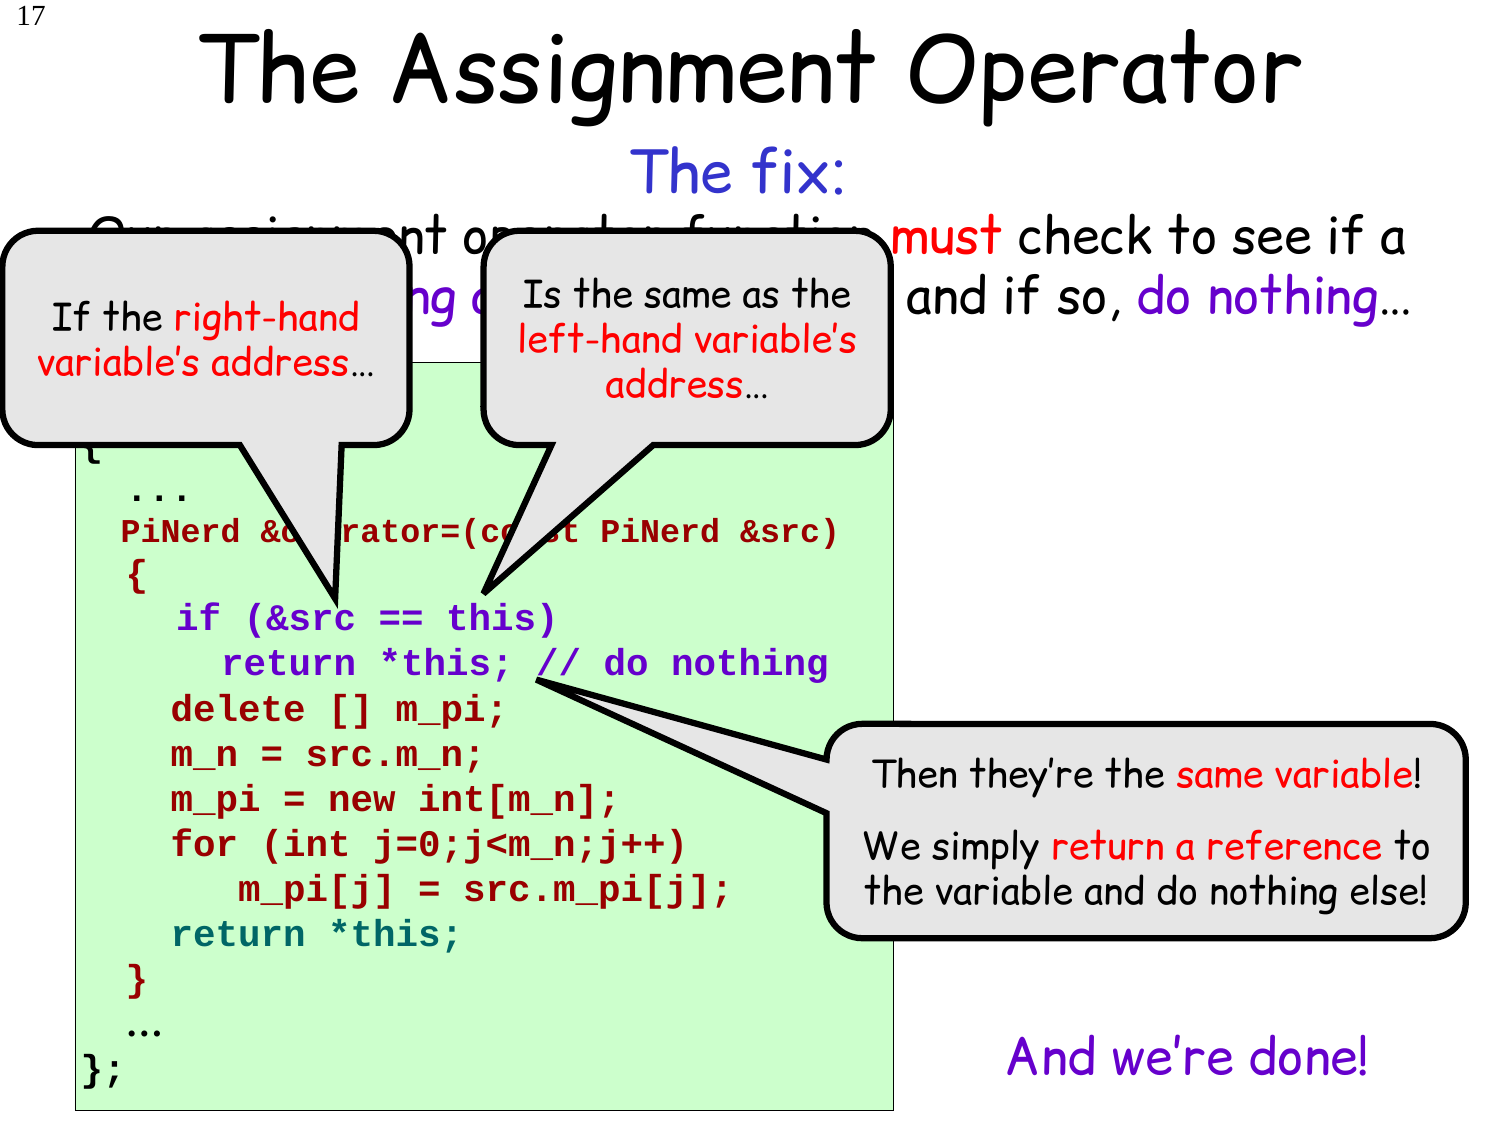

# The Assignment Operator
17
The fix:
Our assignment operator function must check to see if a variable is being assigned to itself, and if so, do nothing…
Is the same as the left-hand variable’s address…
If the right-hand variable’s address…

class PiNerd
{
  ...
  PiNerd &operator=(const PiNerd &src)
  {

    delete [] m_pi;
    m_n = src.m_n;
    m_pi = new int[m_n];
    for (int j=0;j<m_n;j++)
       m_pi[j] = src.m_pi[j];
    return *this;
  }
  …
};

 if (&src == this)
   return *this; // do nothing
Then they’re the same variable!

We simply return a reference to the variable and do nothing else!
And we’re done!